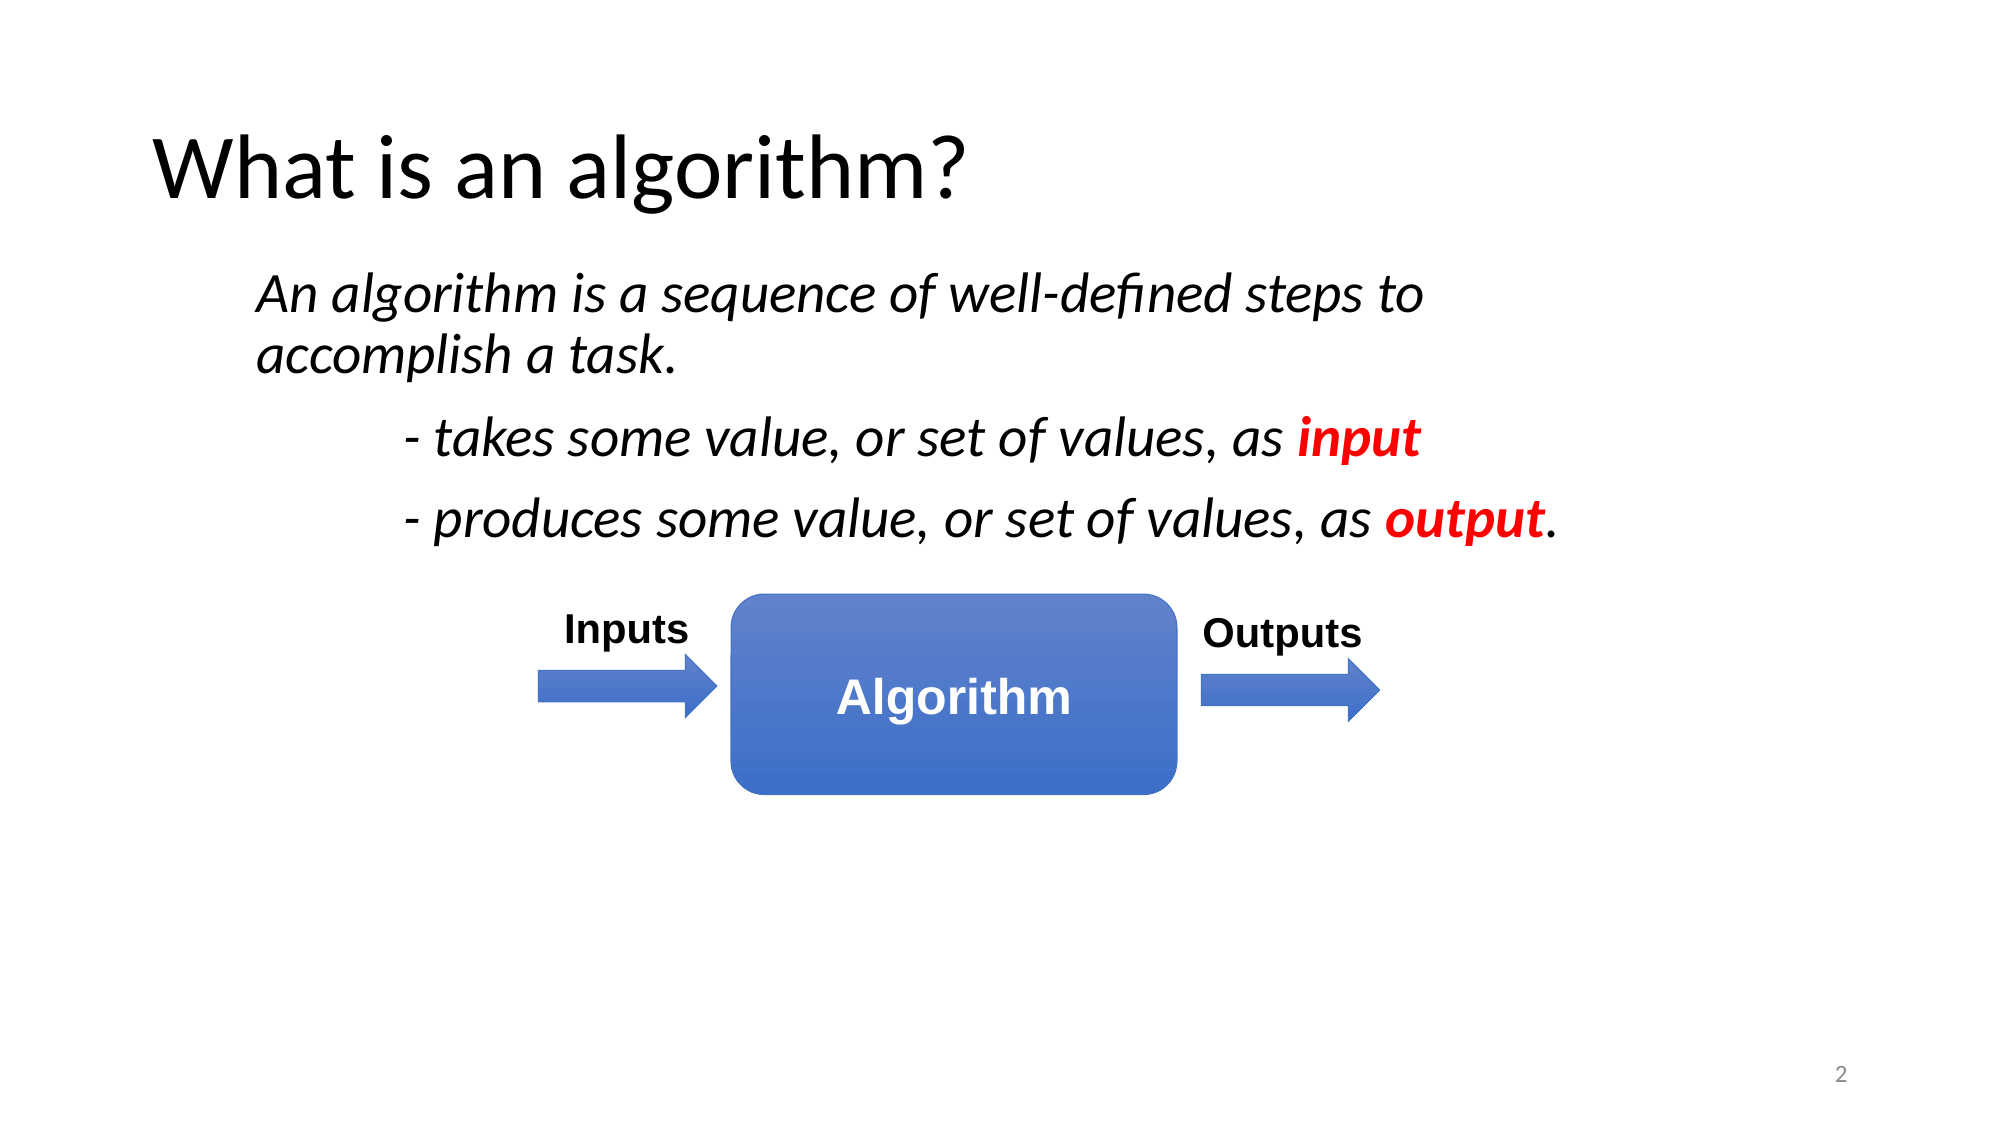

# What is an algorithm?
An algorithm is a sequence of well-defined steps to accomplish a task.
	- takes some value, or set of values, as input
	- produces some value, or set of values, as output.

Inputs

Algorithm
Outputs

2